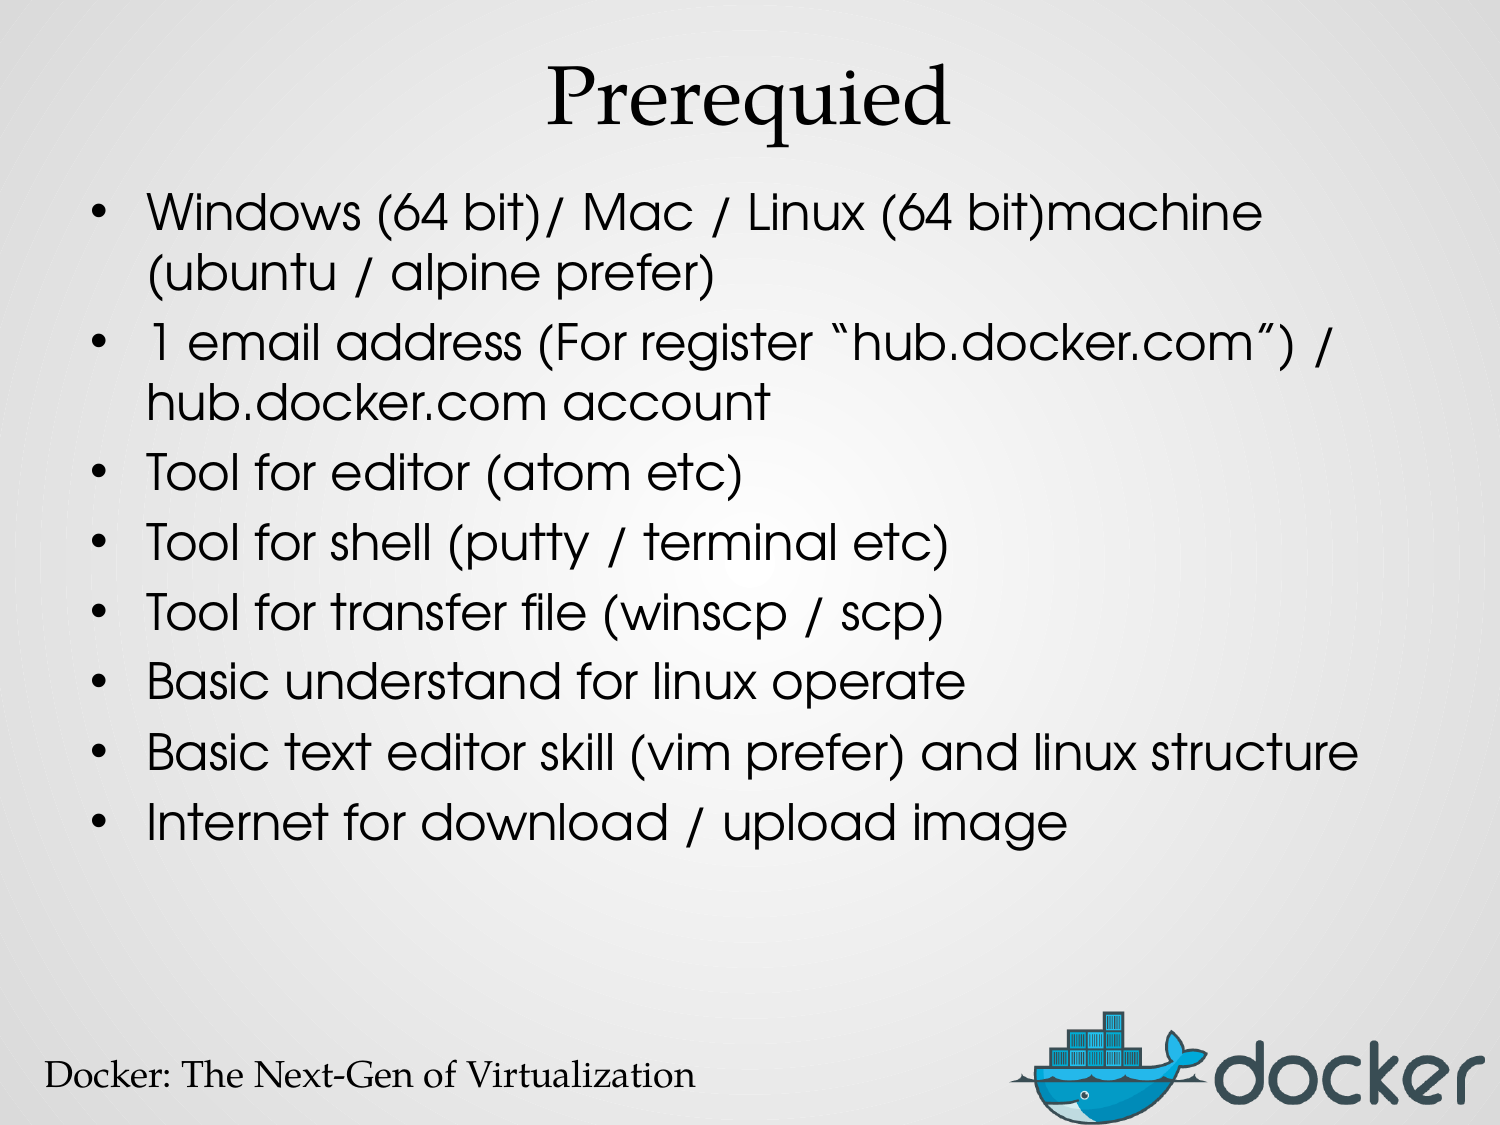

# Prerequied
Windows (64 bit)/ Mac / Linux (64 bit)machine (ubuntu / alpine prefer)
1 email address (For register “hub.docker.com”) / hub.docker.com account
Tool for editor (atom etc)
Tool for shell (putty / terminal etc)
Tool for transfer file (winscp / scp)
Basic understand for linux operate
Basic text editor skill (vim prefer) and linux structure
Internet for download / upload image

Docker: The Next-Gen of Virtualization